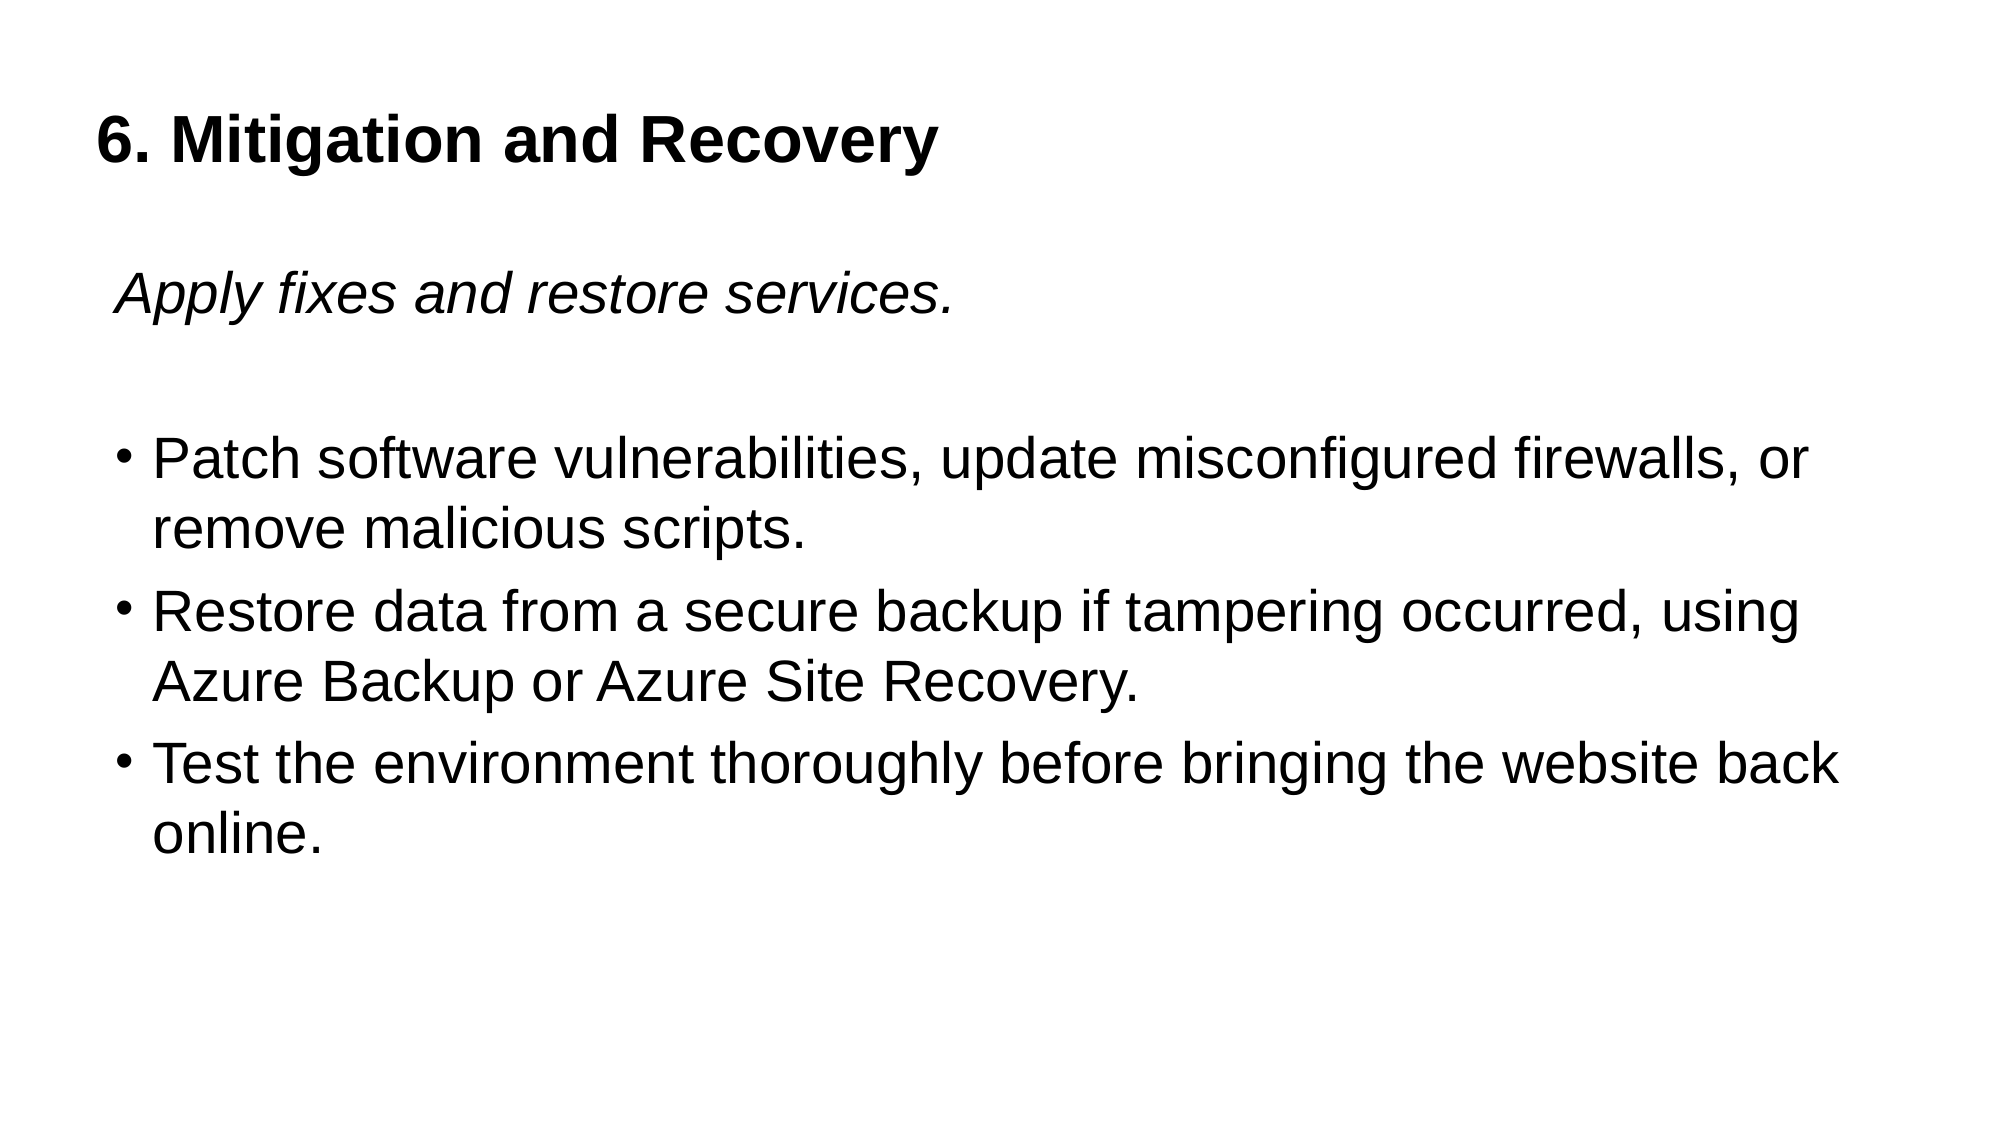

# 6. Mitigation and Recovery
Apply fixes and restore services.

Patch software vulnerabilities, update misconfigured firewalls, or remove malicious scripts.
Restore data from a secure backup if tampering occurred, using Azure Backup or Azure Site Recovery.
Test the environment thoroughly before bringing the website back online.